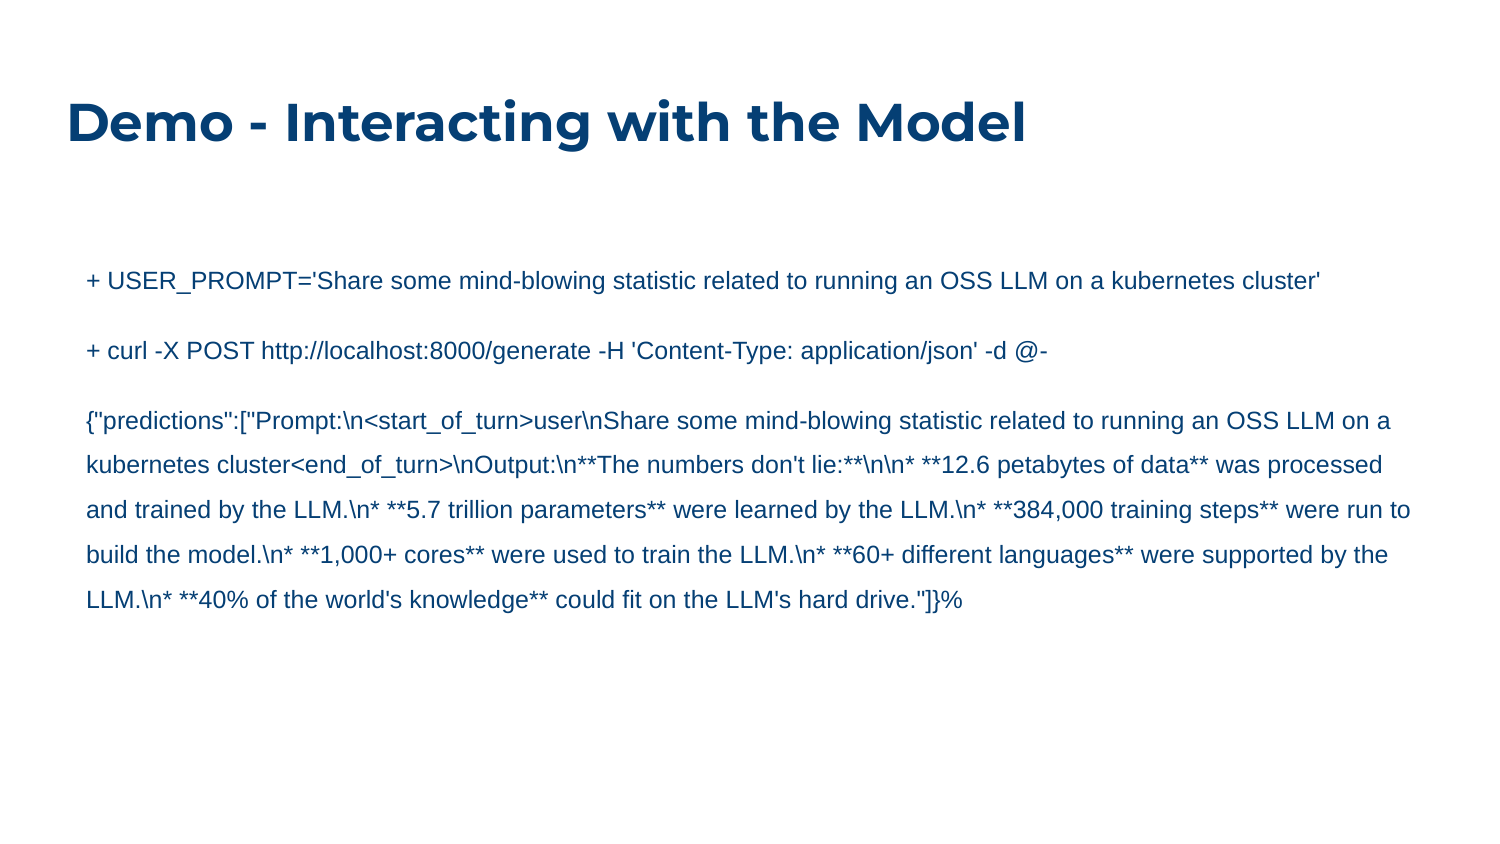

# Demo - Interacting with the Model
+ USER_PROMPT='Share some mind-blowing statistic related to running an OSS LLM on a kubernetes cluster'
+ curl -X POST http://localhost:8000/generate -H 'Content-Type: application/json' -d @-
{"predictions":["Prompt:\n<start_of_turn>user\nShare some mind-blowing statistic related to running an OSS LLM on a kubernetes cluster<end_of_turn>\nOutput:\n**The numbers don't lie:**\n\n* **12.6 petabytes of data** was processed and trained by the LLM.\n* **5.7 trillion parameters** were learned by the LLM.\n* **384,000 training steps** were run to build the model.\n* **1,000+ cores** were used to train the LLM.\n* **60+ different languages** were supported by the LLM.\n* **40% of the world's knowledge** could fit on the LLM's hard drive."]}%